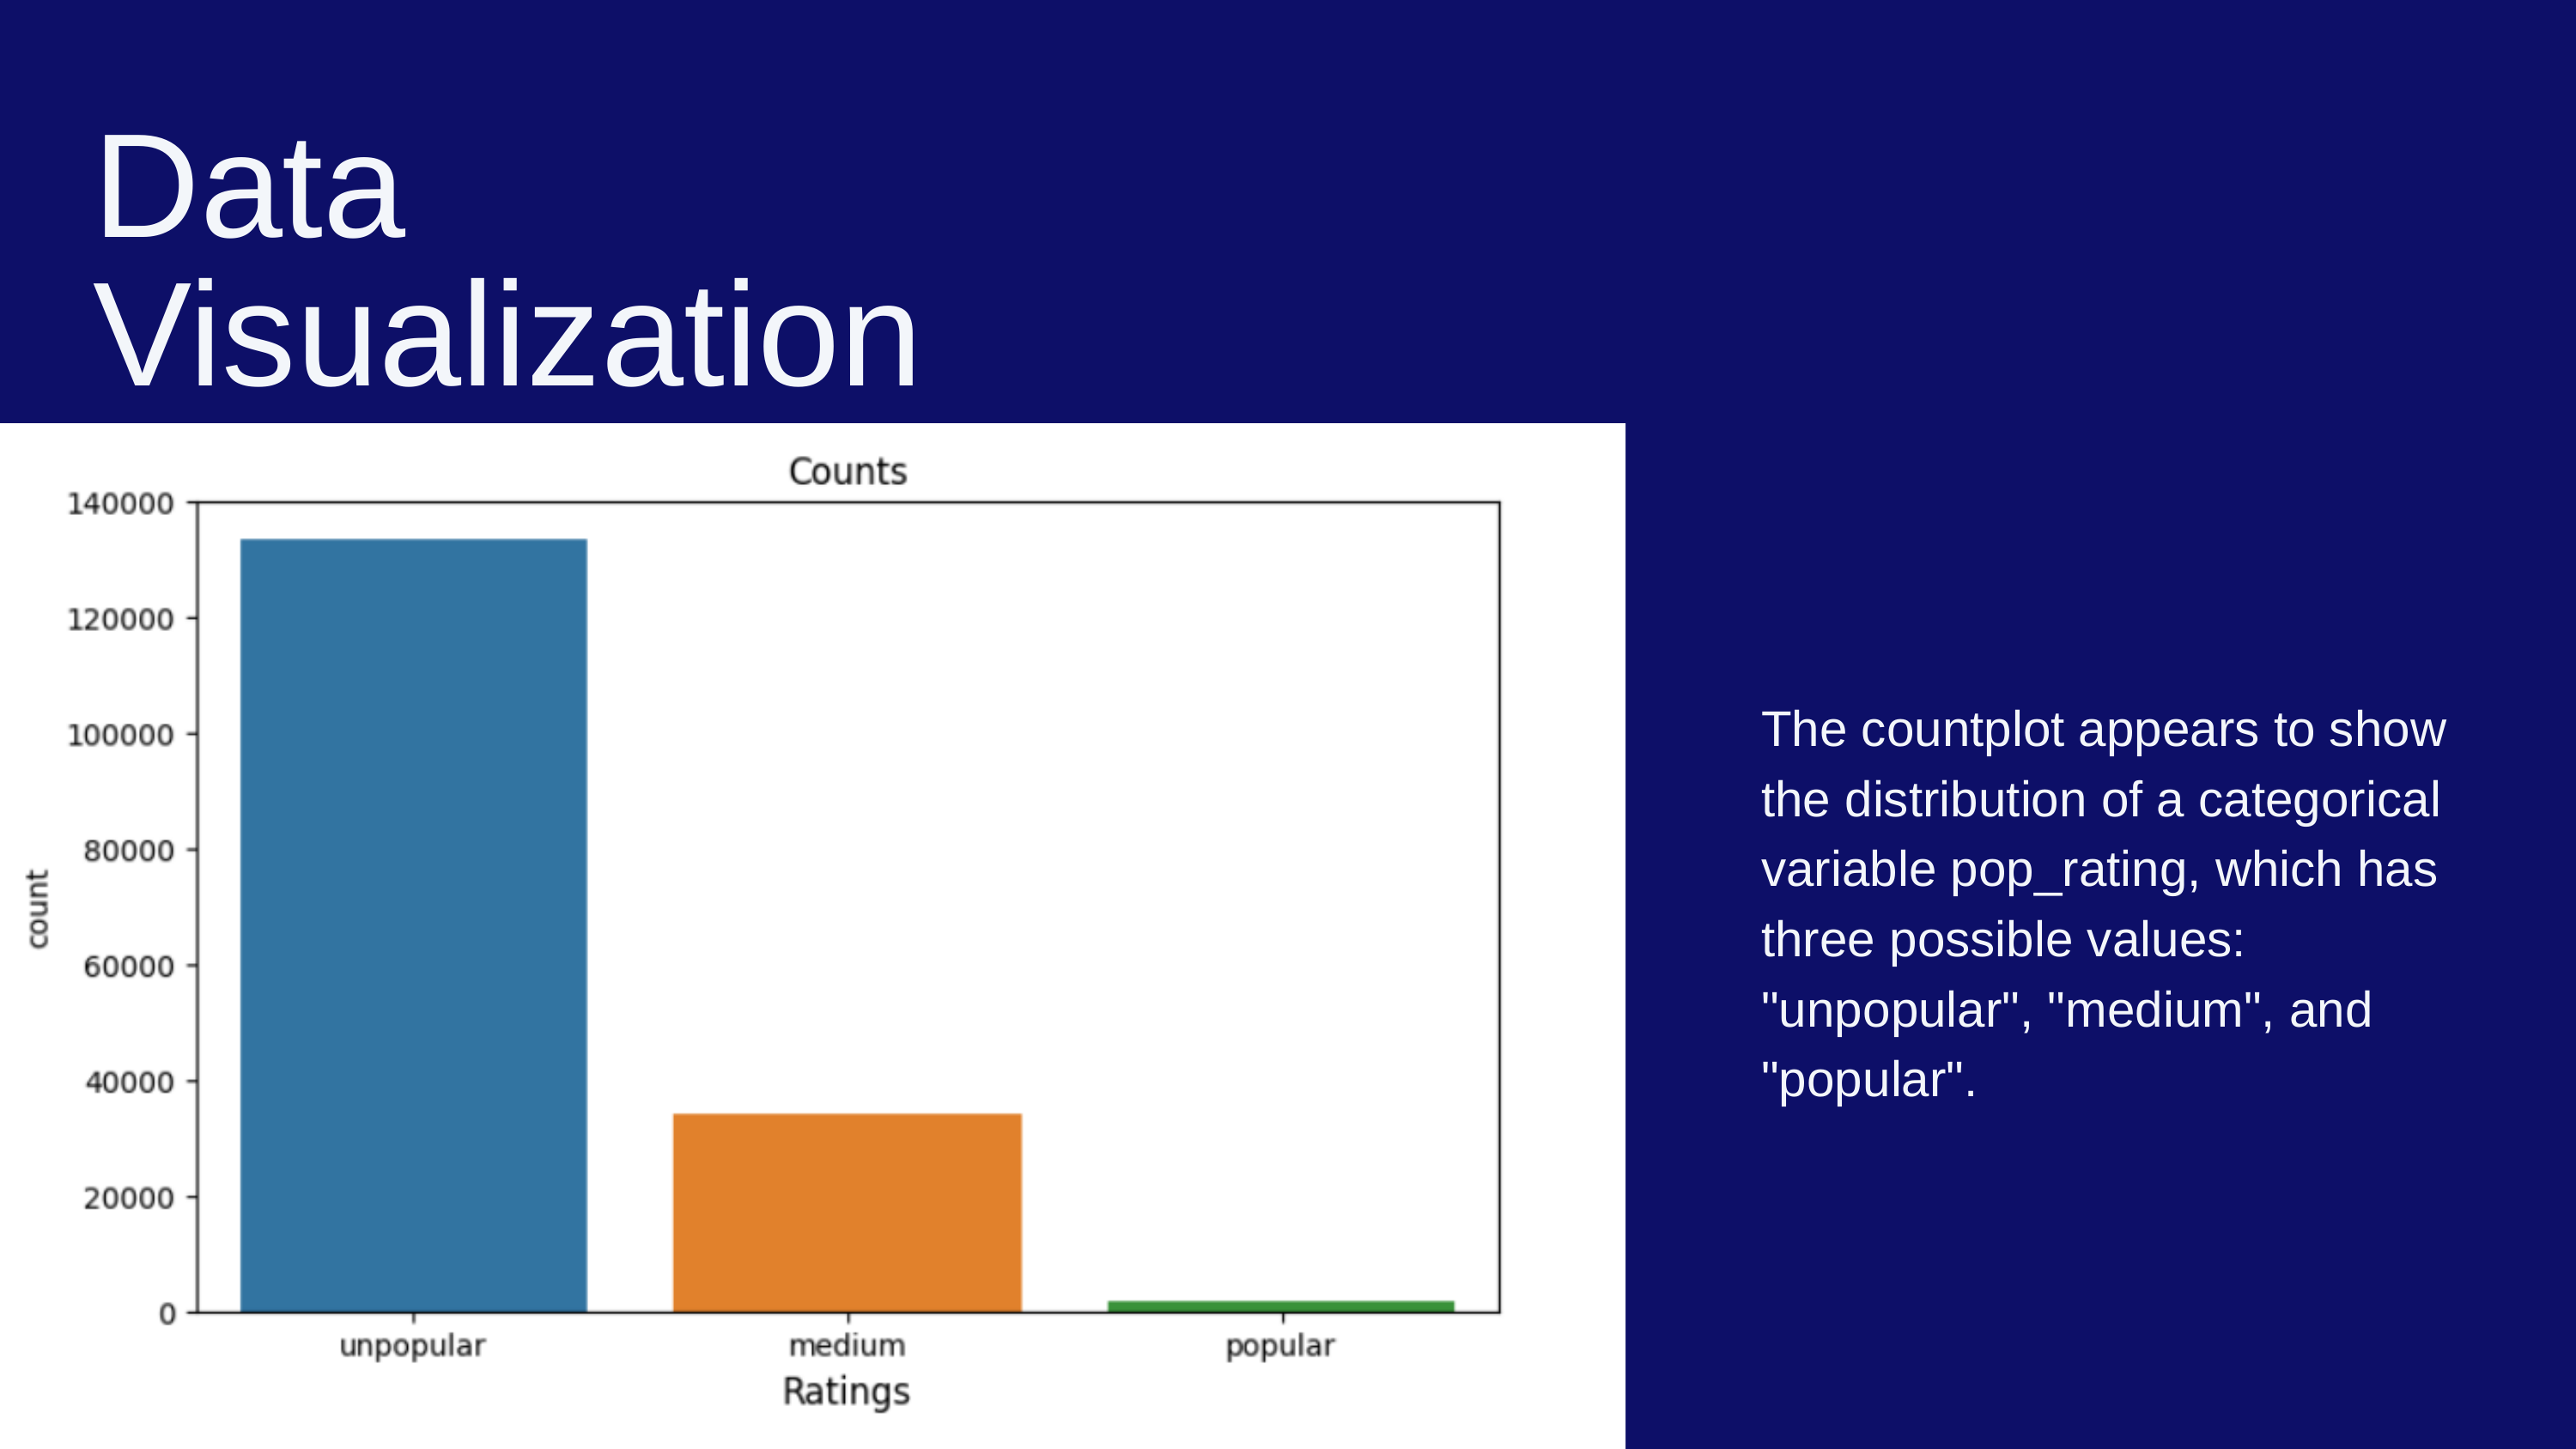

Data Visualization

The countplot appears to show the distribution of a categorical variable pop_rating, which has three possible values: "unpopular", "medium", and "popular".